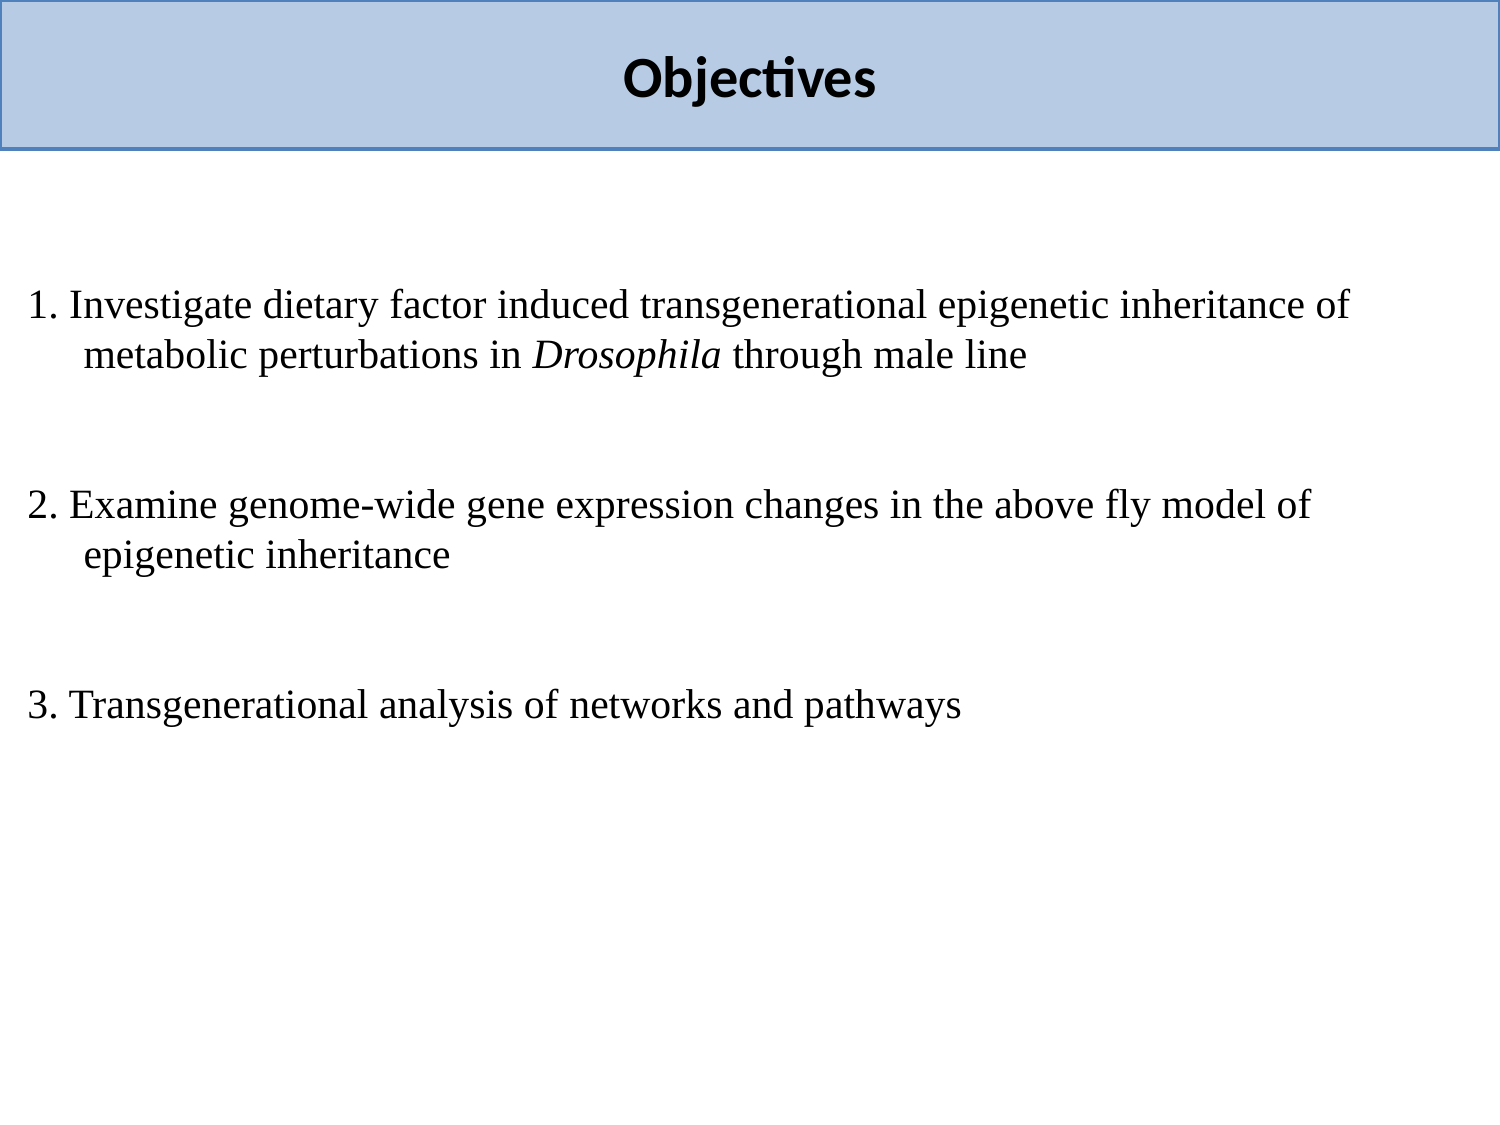

Objectives
1. Investigate dietary factor induced transgenerational epigenetic inheritance of metabolic perturbations in Drosophila through male line

2. Examine genome-wide gene expression changes in the above fly model of epigenetic inheritance

3. Transgenerational analysis of networks and pathways